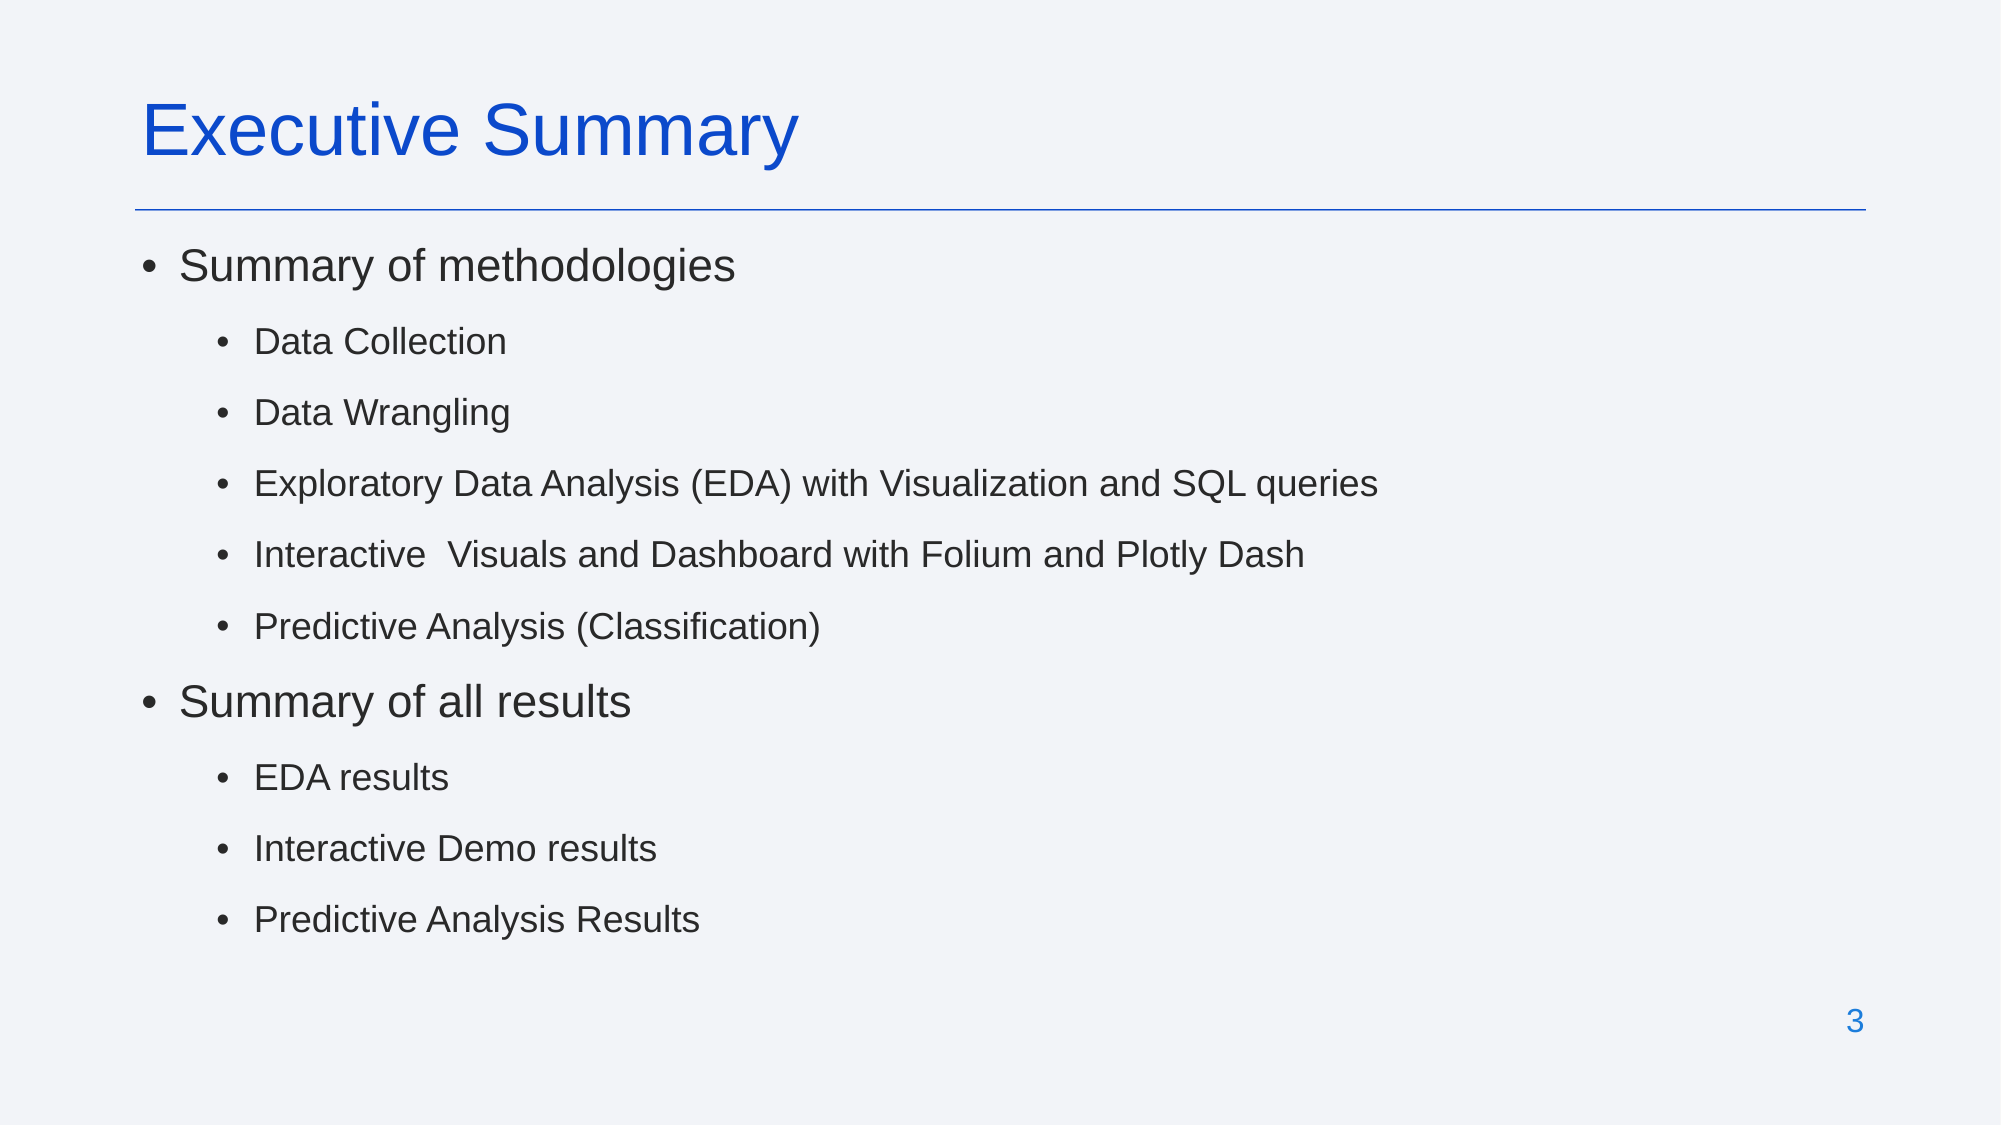

Executive Summary
Summary of methodologies
Data Collection
Data Wrangling
Exploratory Data Analysis (EDA) with Visualization and SQL queries
Interactive  Visuals and Dashboard with Folium and Plotly Dash
Predictive Analysis (Classification)
Summary of all results
EDA results
Interactive Demo results
Predictive Analysis Results
3